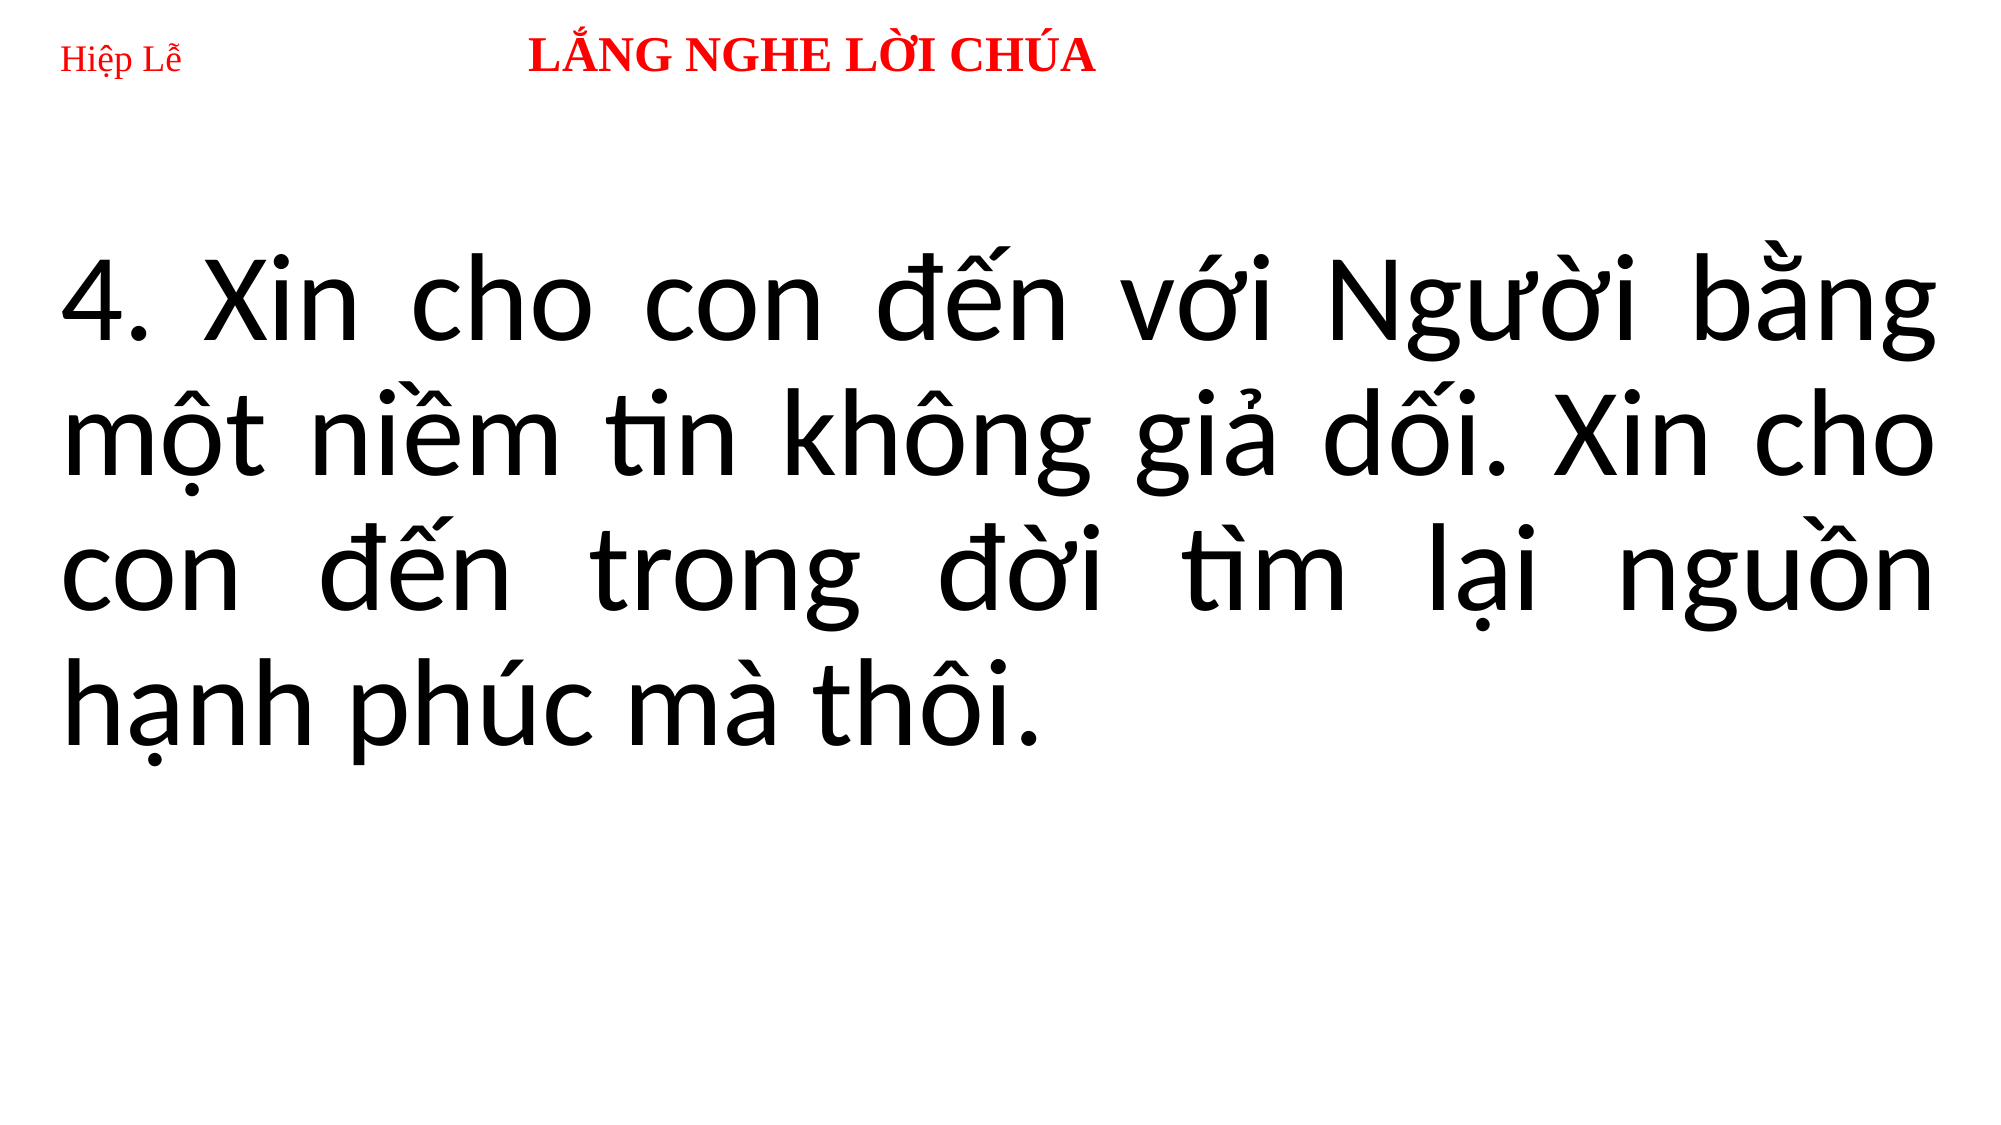

# Hiệp Lễ                         	  LẮNG NGHE LỜI CHÚA
4. Xin cho con đến với Người bằng một niềm tin không giả dối. Xin cho con đến trong đời tìm lại nguồn hạnh phúc mà thôi.